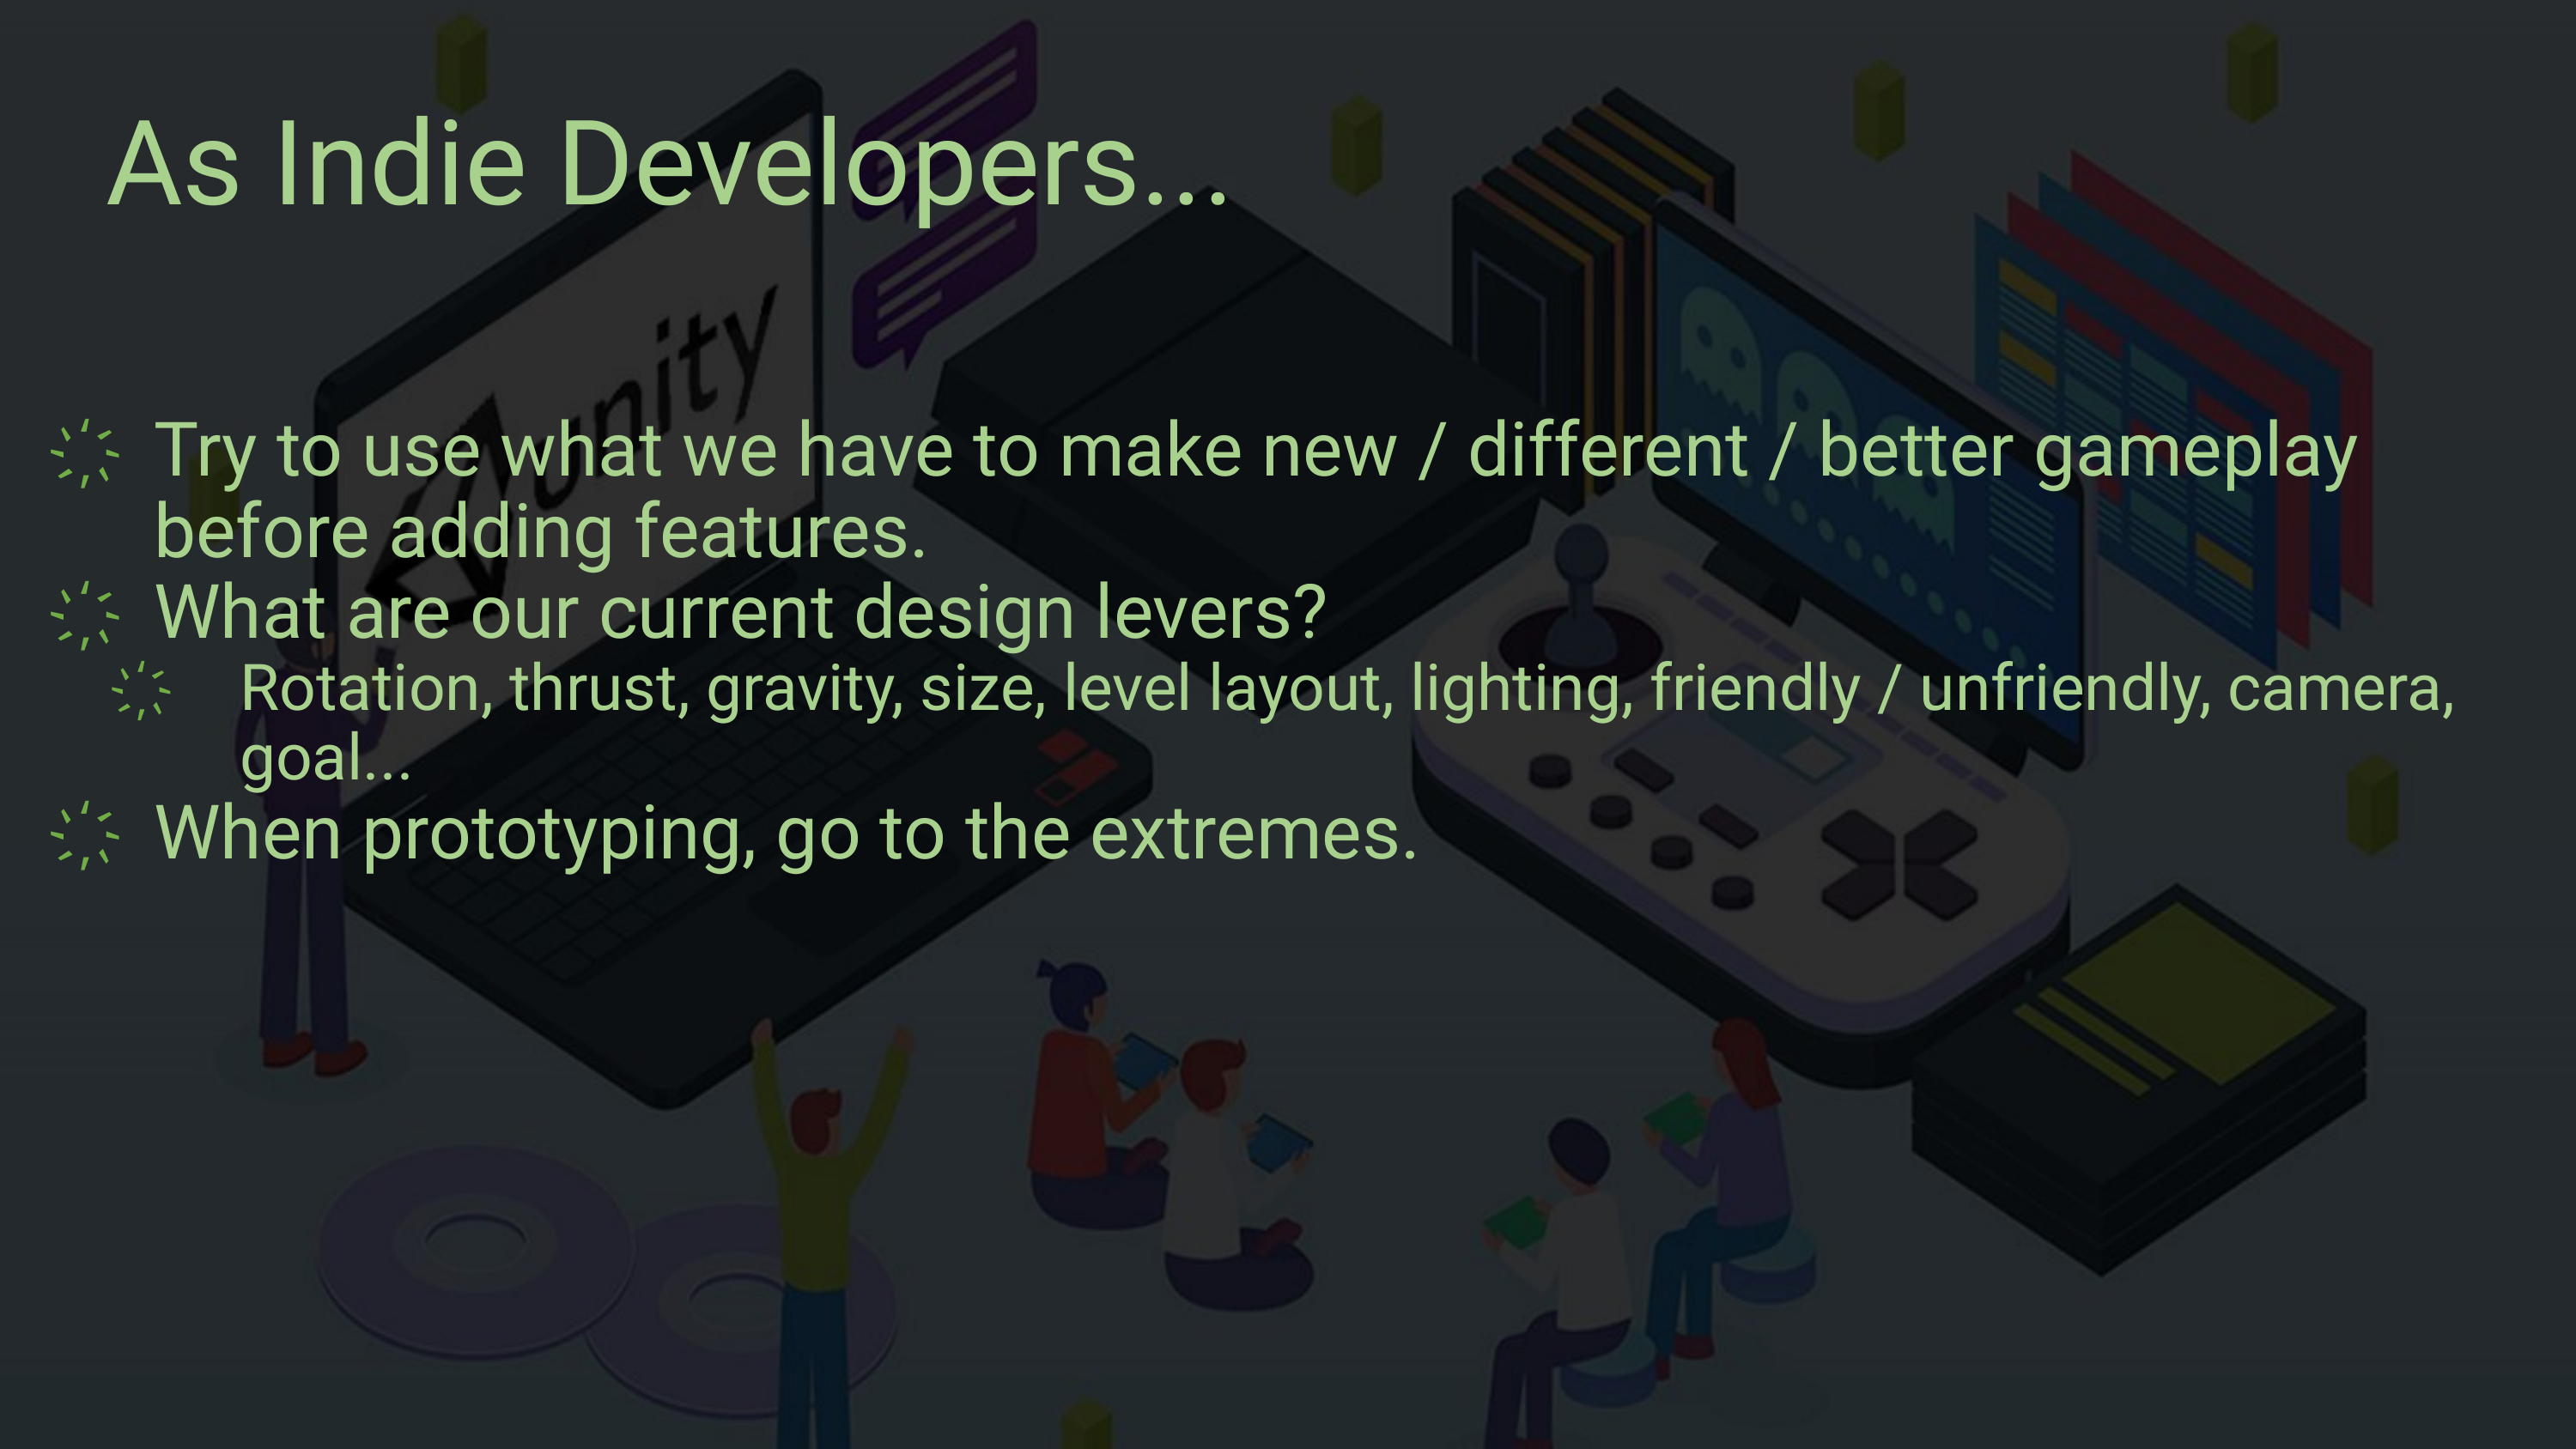

# As Indie Developers...
Try to use what we have to make new / different / better gameplay before adding features.
What are our current design levers?
Rotation, thrust, gravity, size, level layout, lighting, friendly / unfriendly, camera, goal...
When prototyping, go to the extremes.